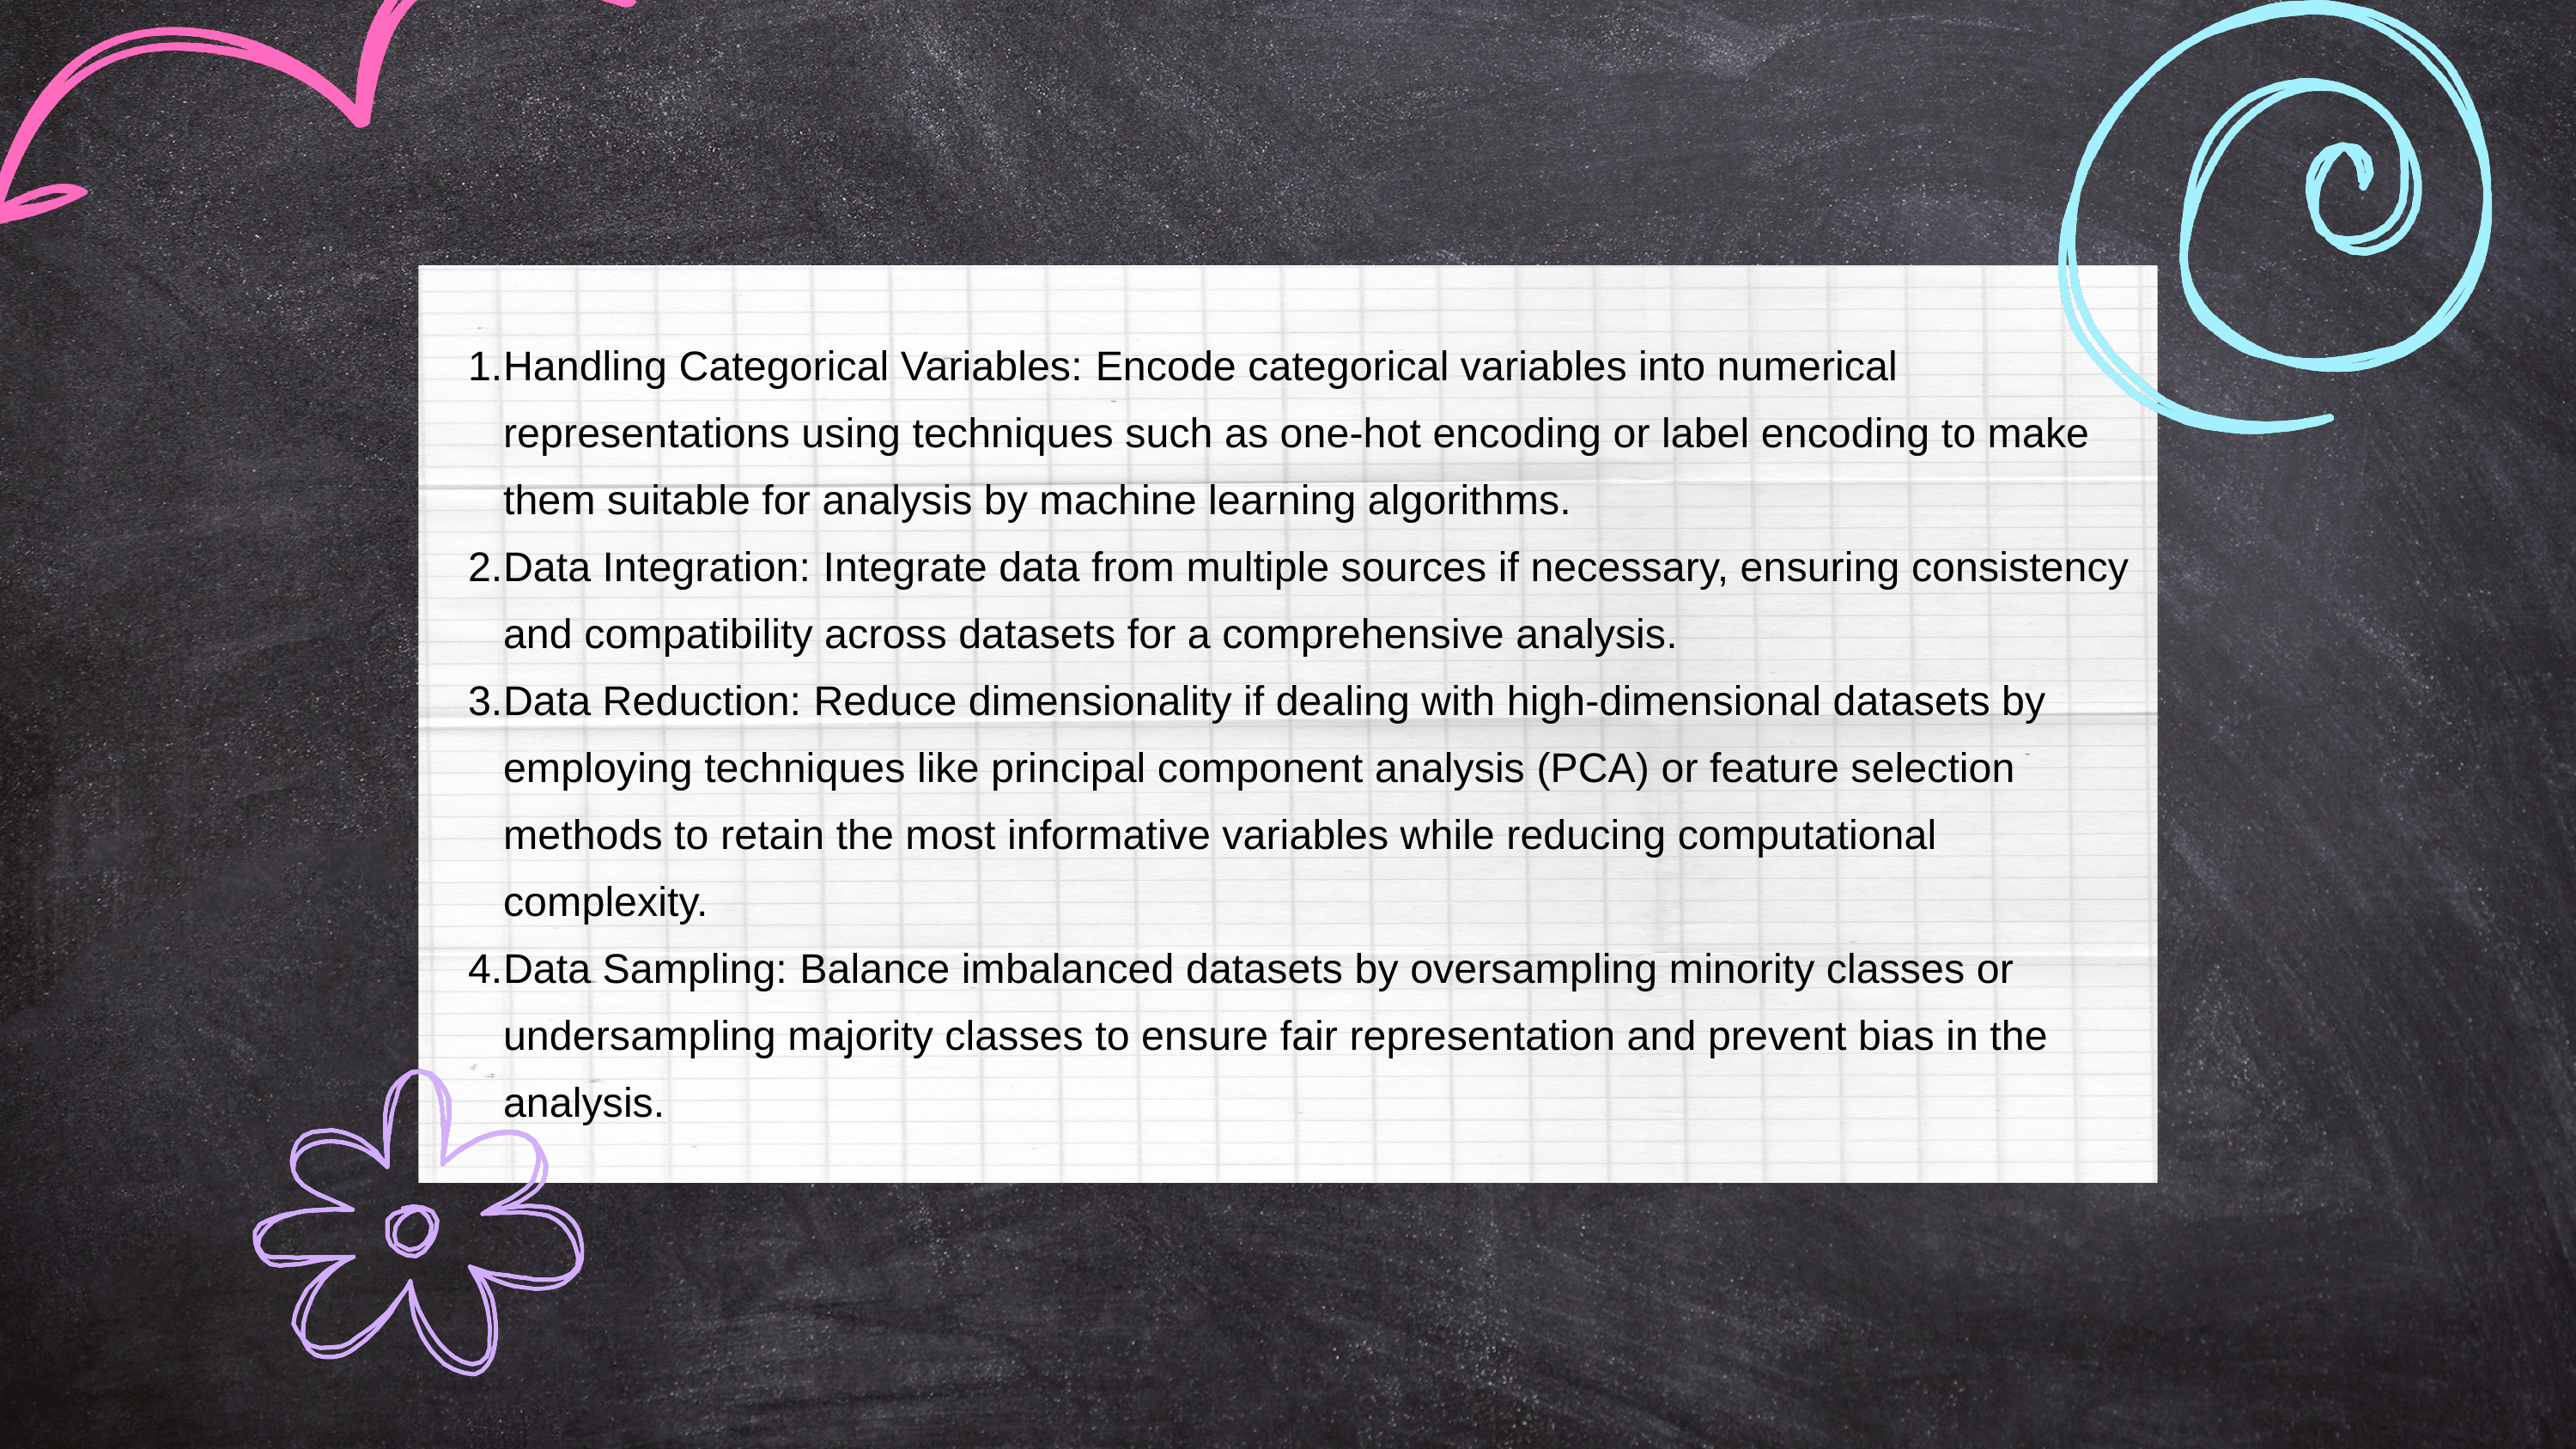

Handling Categorical Variables: Encode categorical variables into numerical representations using techniques such as one-hot encoding or label encoding to make them suitable for analysis by machine learning algorithms.
Data Integration: Integrate data from multiple sources if necessary, ensuring consistency and compatibility across datasets for a comprehensive analysis.
Data Reduction: Reduce dimensionality if dealing with high-dimensional datasets by employing techniques like principal component analysis (PCA) or feature selection methods to retain the most informative variables while reducing computational complexity.
Data Sampling: Balance imbalanced datasets by oversampling minority classes or undersampling majority classes to ensure fair representation and prevent bias in the analysis.